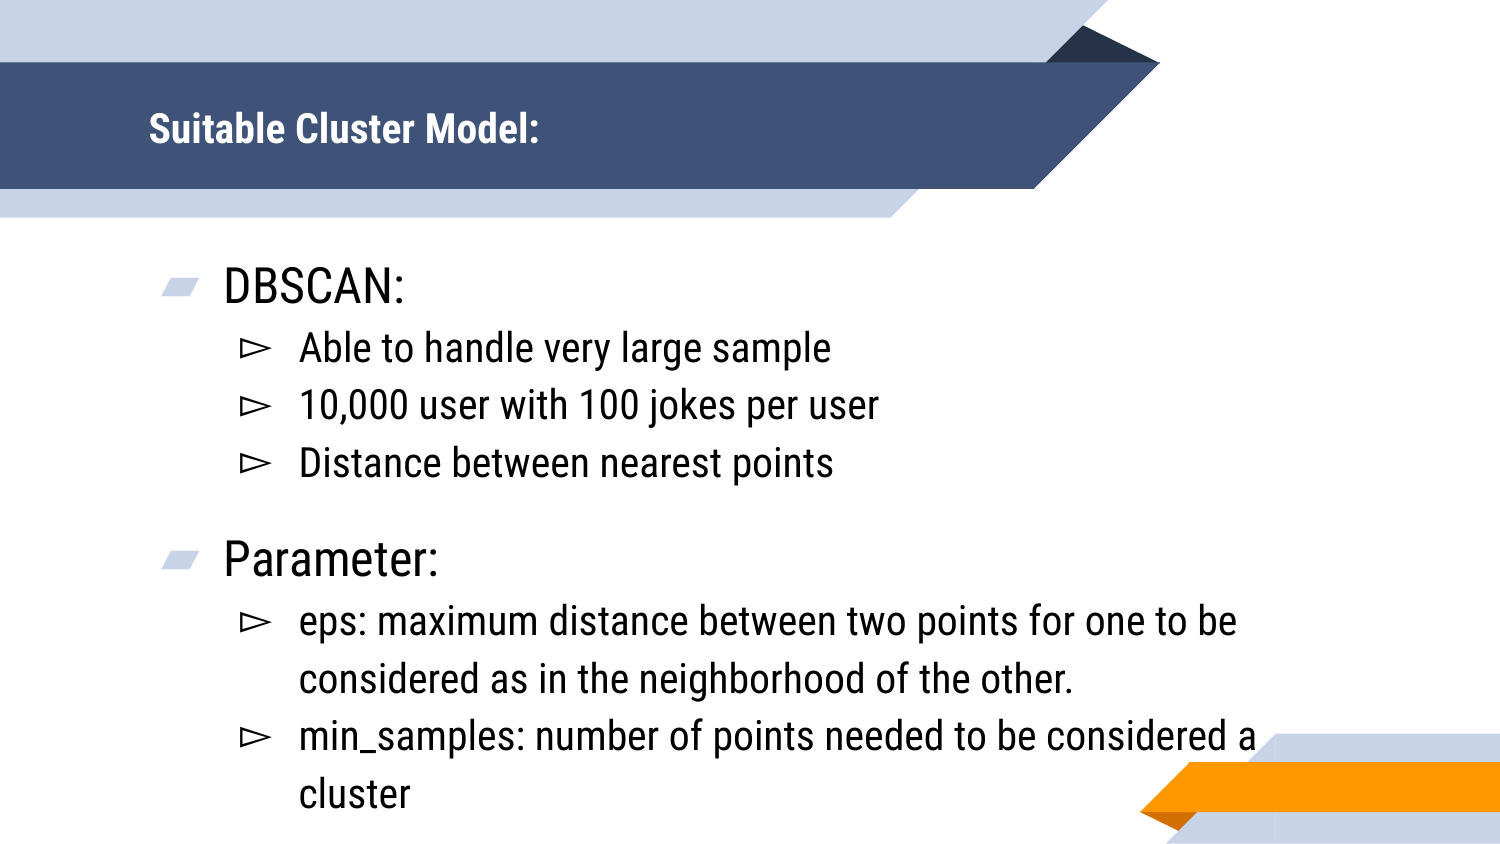

# Suitable Cluster Model:
DBSCAN:
Able to handle very large sample
10,000 user with 100 jokes per user
Distance between nearest points

Parameter:
eps: maximum distance between two points for one to be considered as in the neighborhood of the other.
min_samples: number of points needed to be considered a cluster